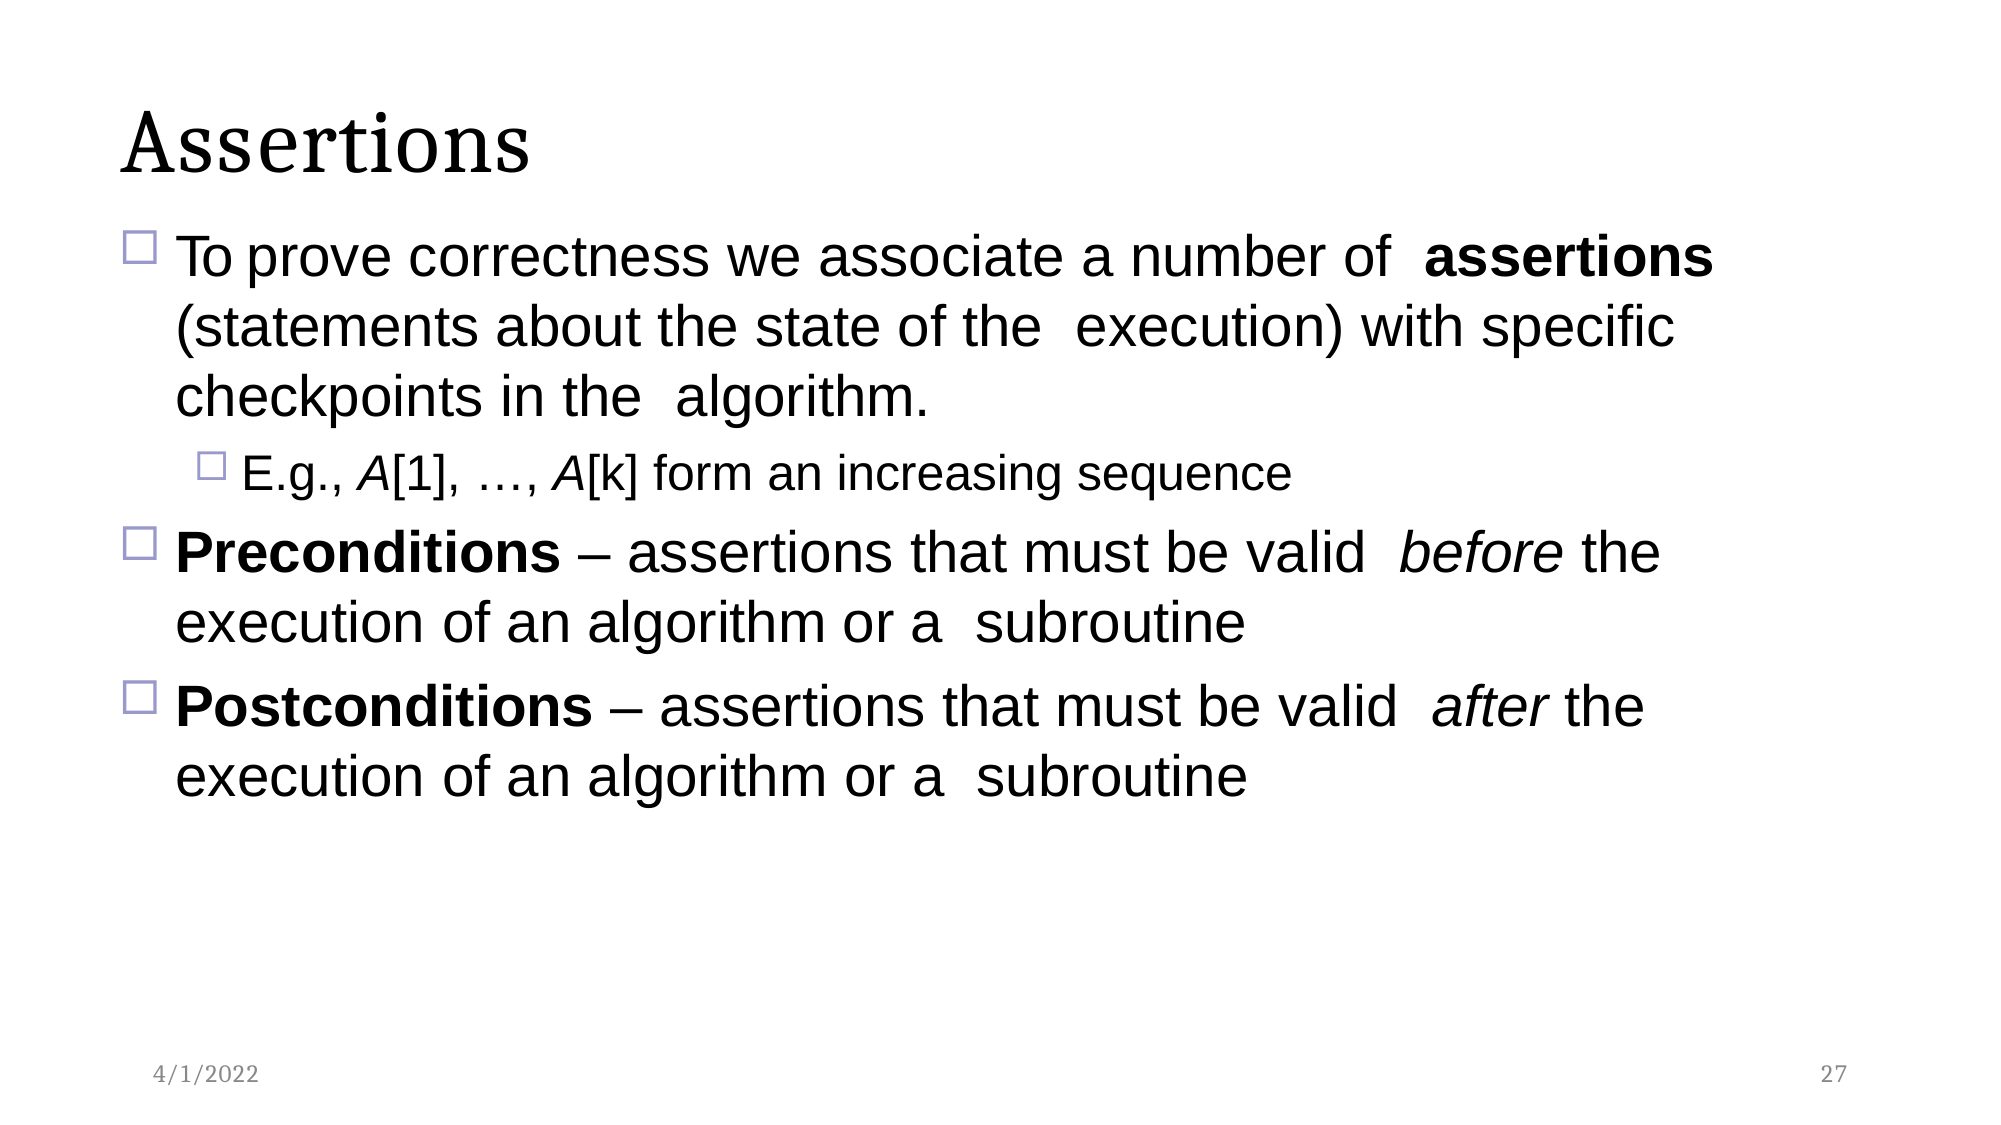

# Assertions
To prove correctness we associate a number of  assertions (statements about the state of the  execution) with specific checkpoints in the  algorithm.
E.g., A[1], …, A[k] form an increasing sequence
Preconditions – assertions that must be valid  before the execution of an algorithm or a  subroutine
Postconditions – assertions that must be valid  after the execution of an algorithm or a  subroutine
4/1/2022
27